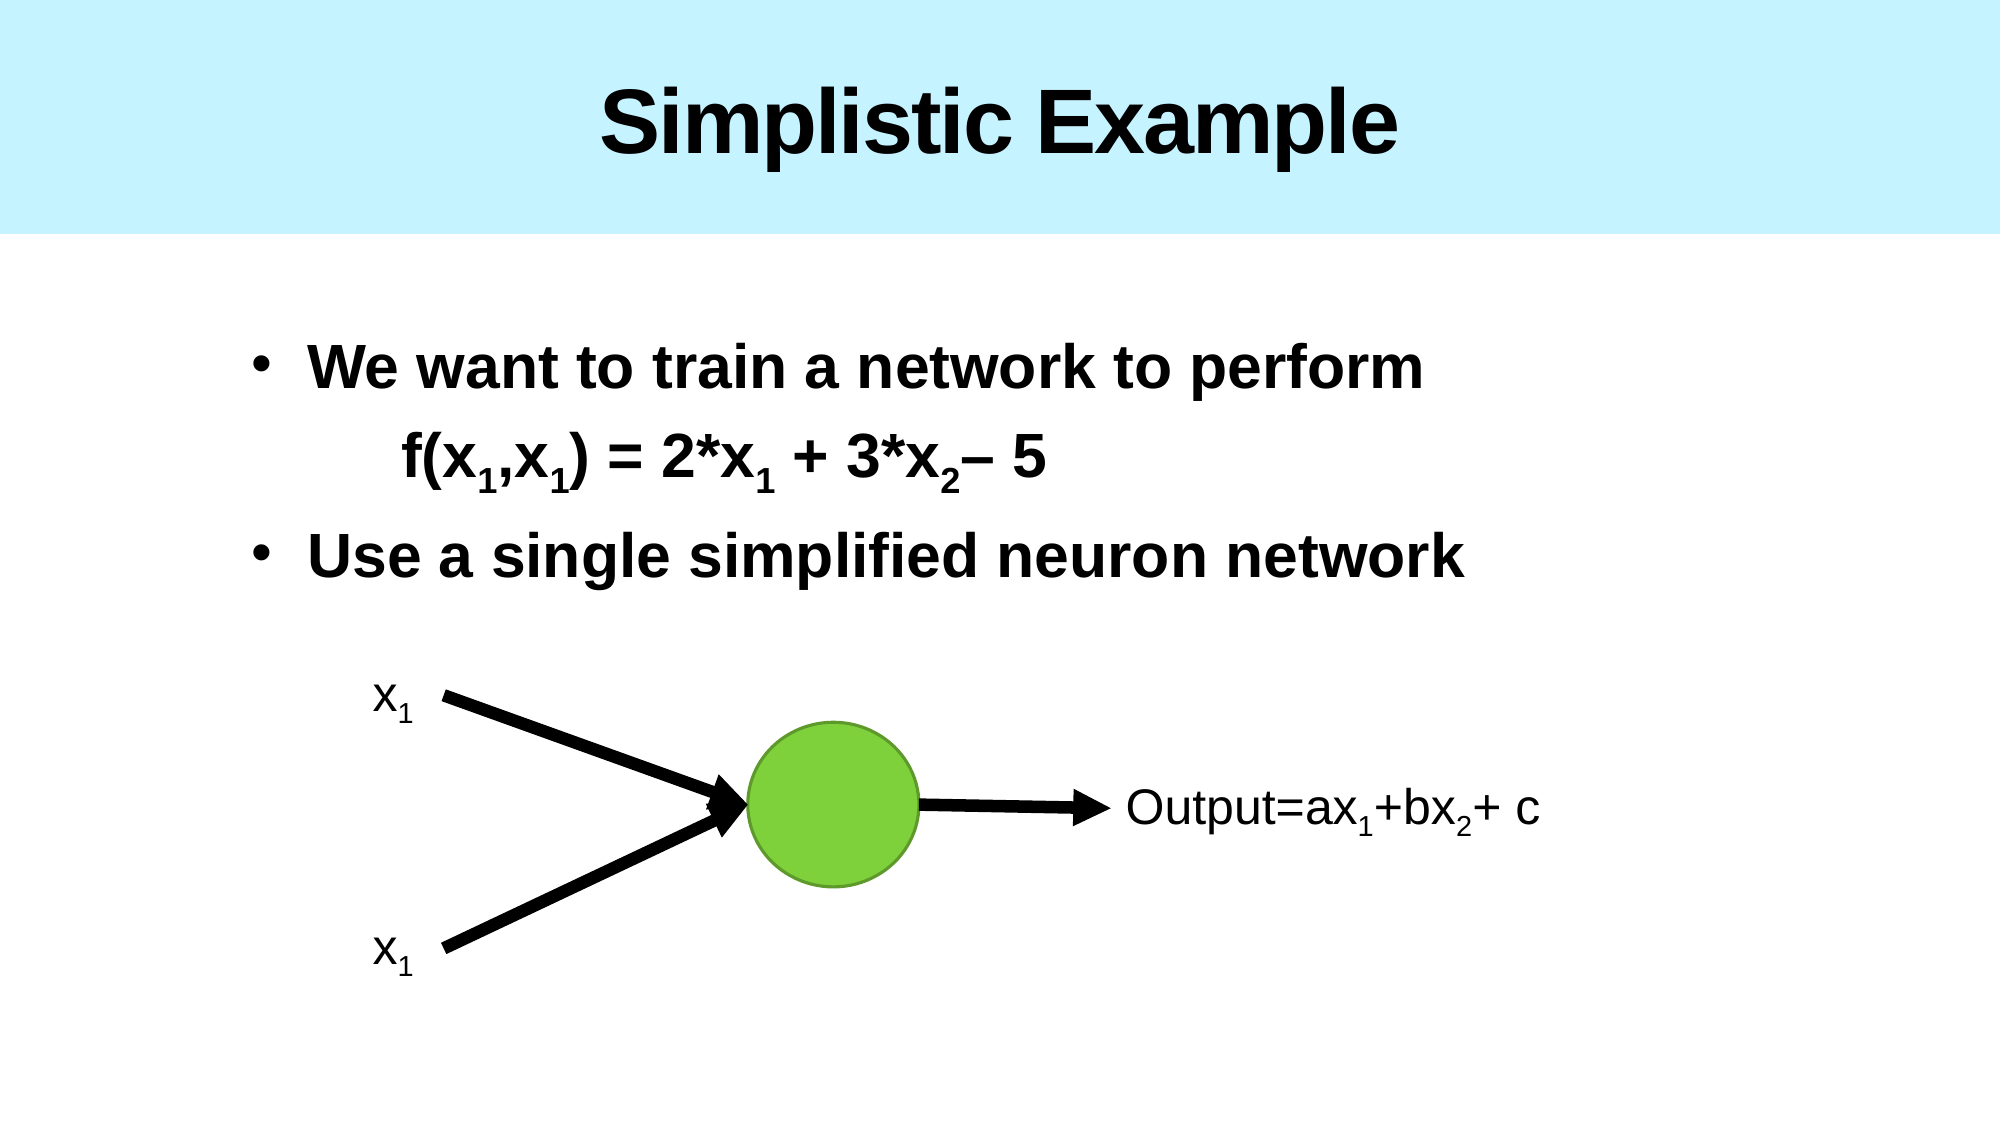

# Simplistic Example
We want to train a network to perform
	f(x1,x1) = 2*x1 + 3*x2– 5
Use a single simplified neuron network
x1

Output=ax1+bx2+ c
x1